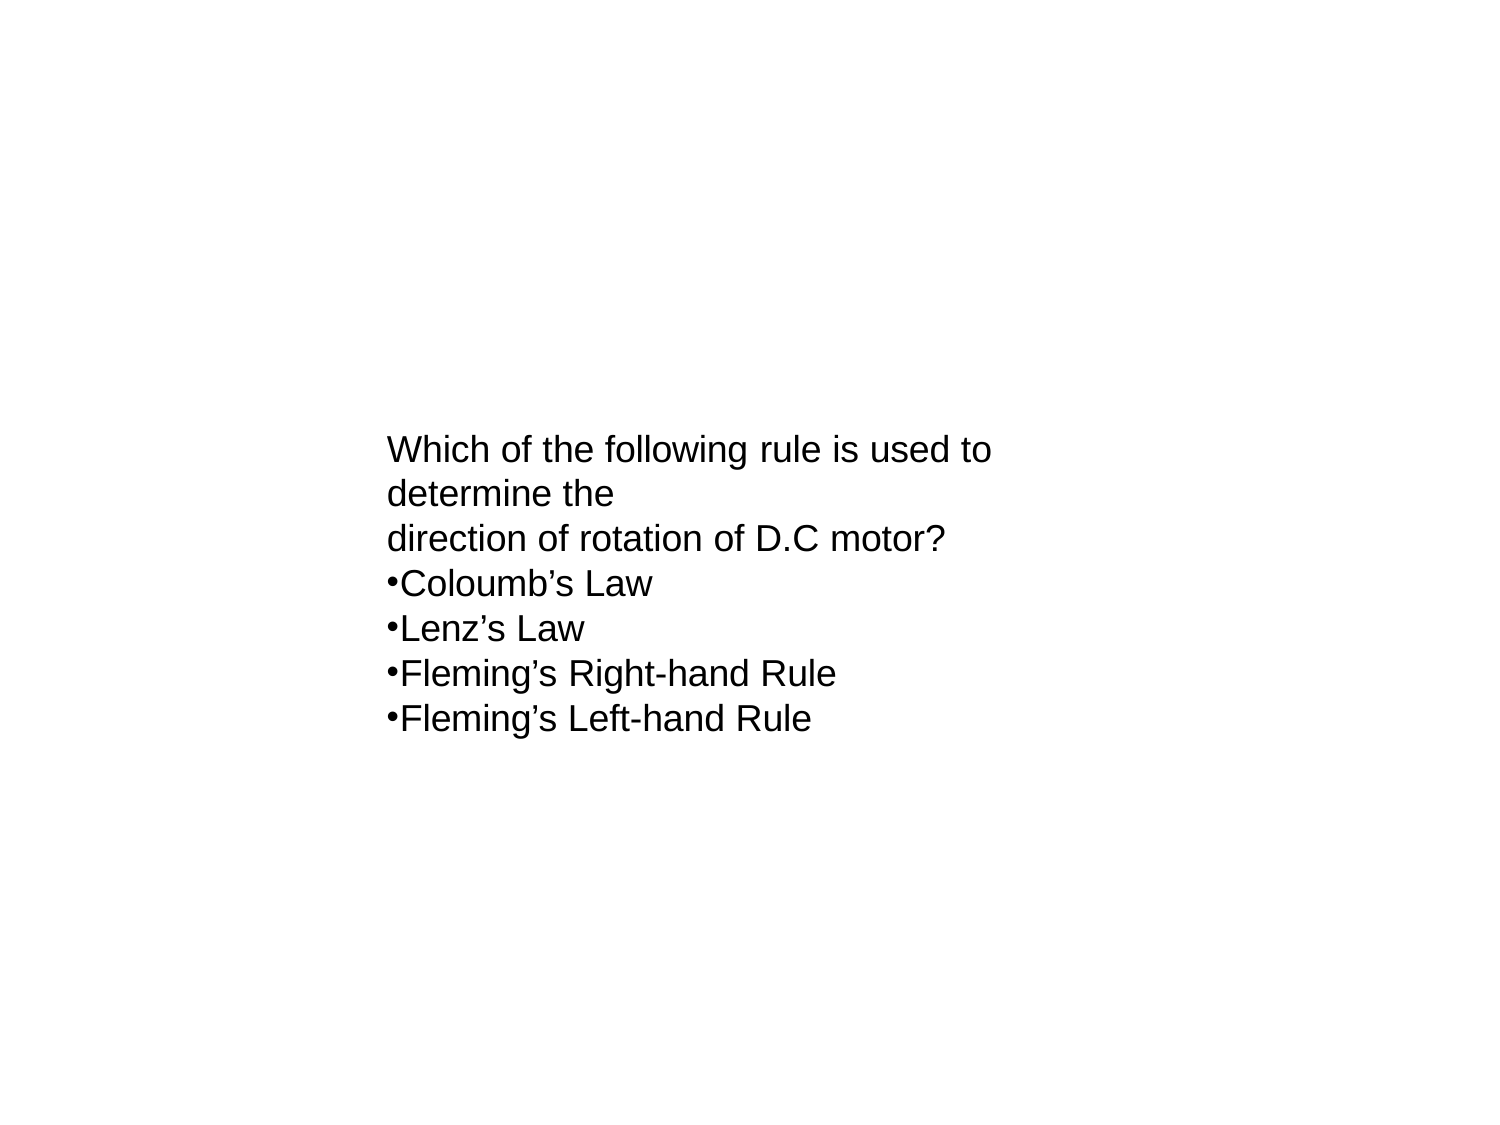

Which of the following rule is used to determine the
direction of rotation of D.C motor?
Coloumb’s Law
Lenz’s Law
Fleming’s Right-hand Rule
Fleming’s Left-hand Rule